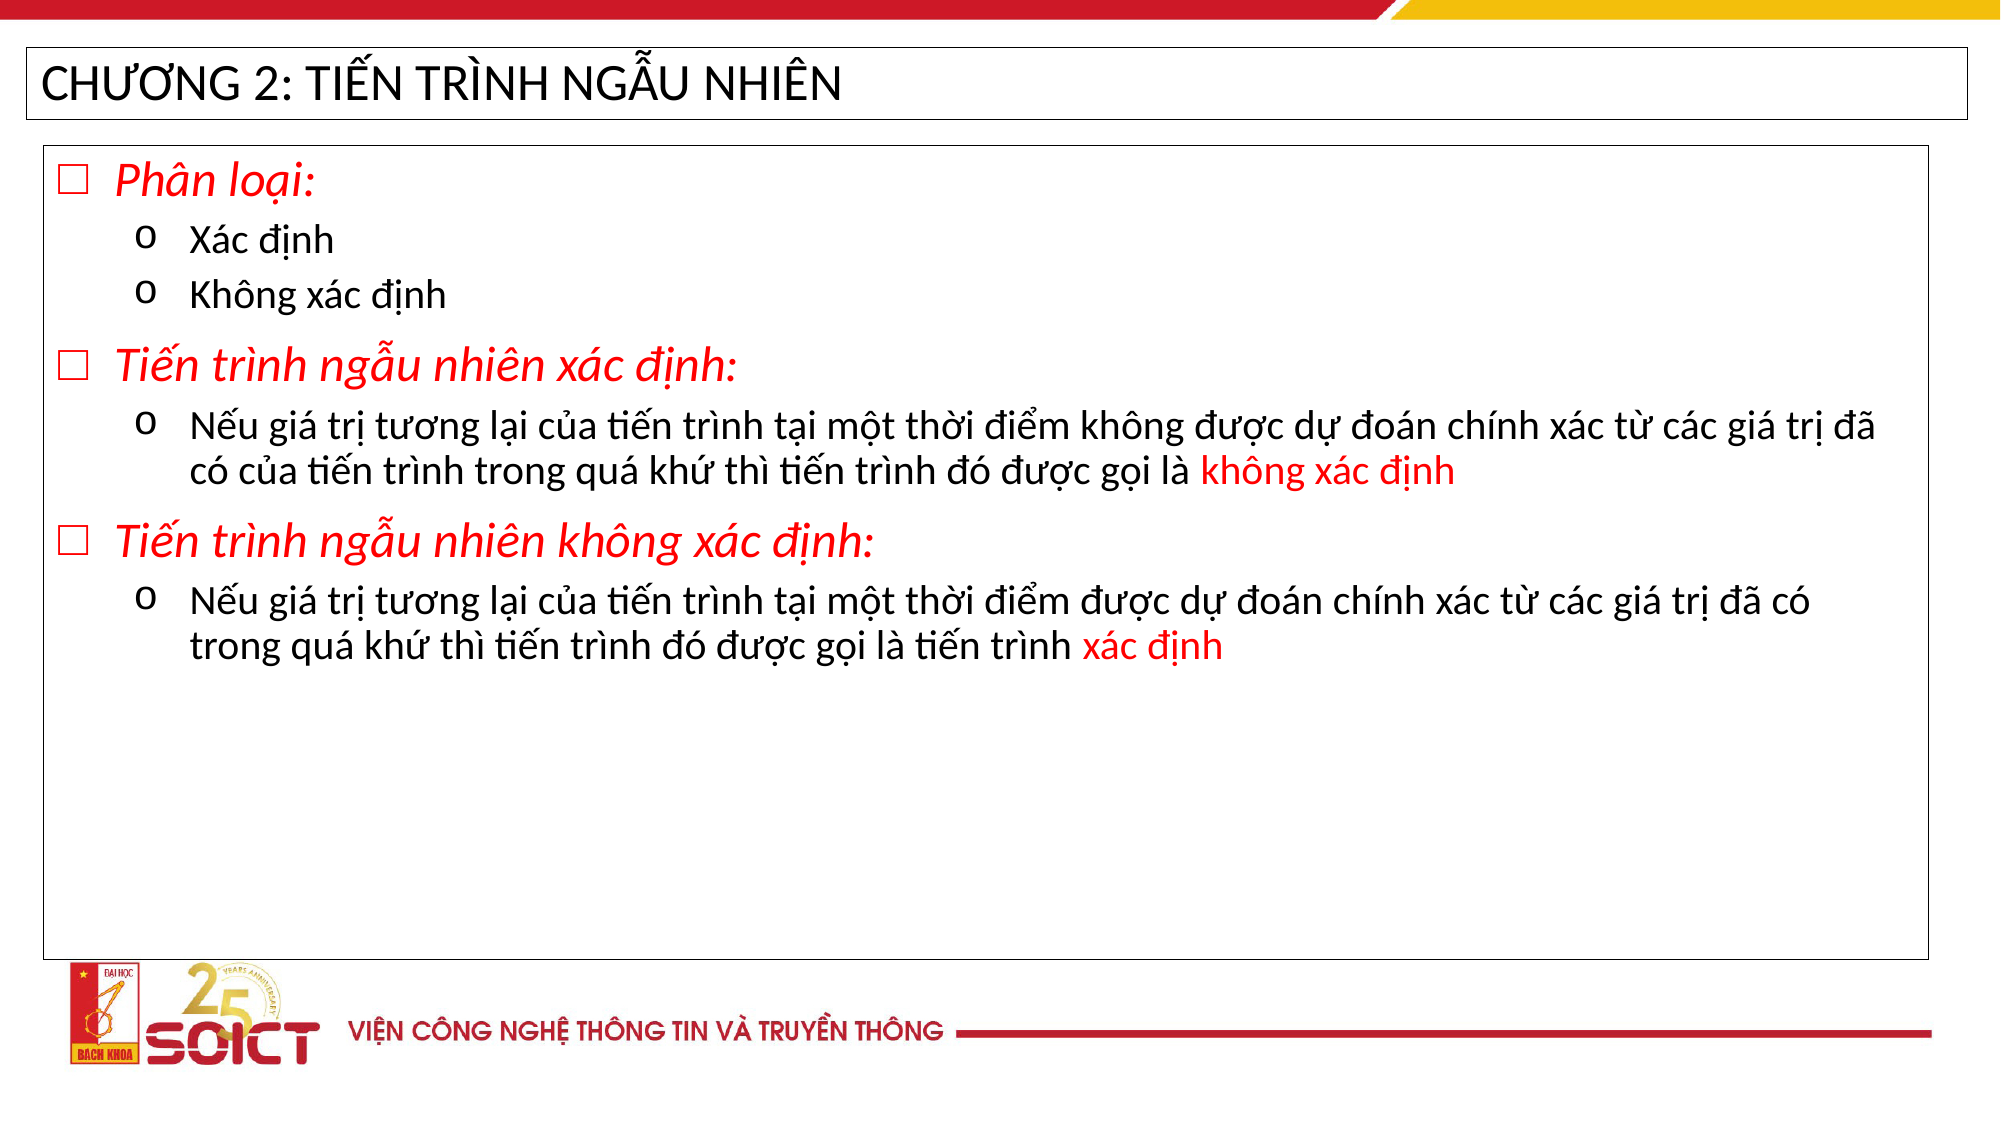

CHƯƠNG 2: TIẾN TRÌNH NGẪU NHIÊN
Phân loại:
Xác định
Không xác định
Tiến trình ngẫu nhiên xác định:
Nếu giá trị tương lại của tiến trình tại một thời điểm không được dự đoán chính xác từ các giá trị đã có của tiến trình trong quá khứ thì tiến trình đó được gọi là không xác định
Tiến trình ngẫu nhiên không xác định:
Nếu giá trị tương lại của tiến trình tại một thời điểm được dự đoán chính xác từ các giá trị đã có trong quá khứ thì tiến trình đó được gọi là tiến trình xác định